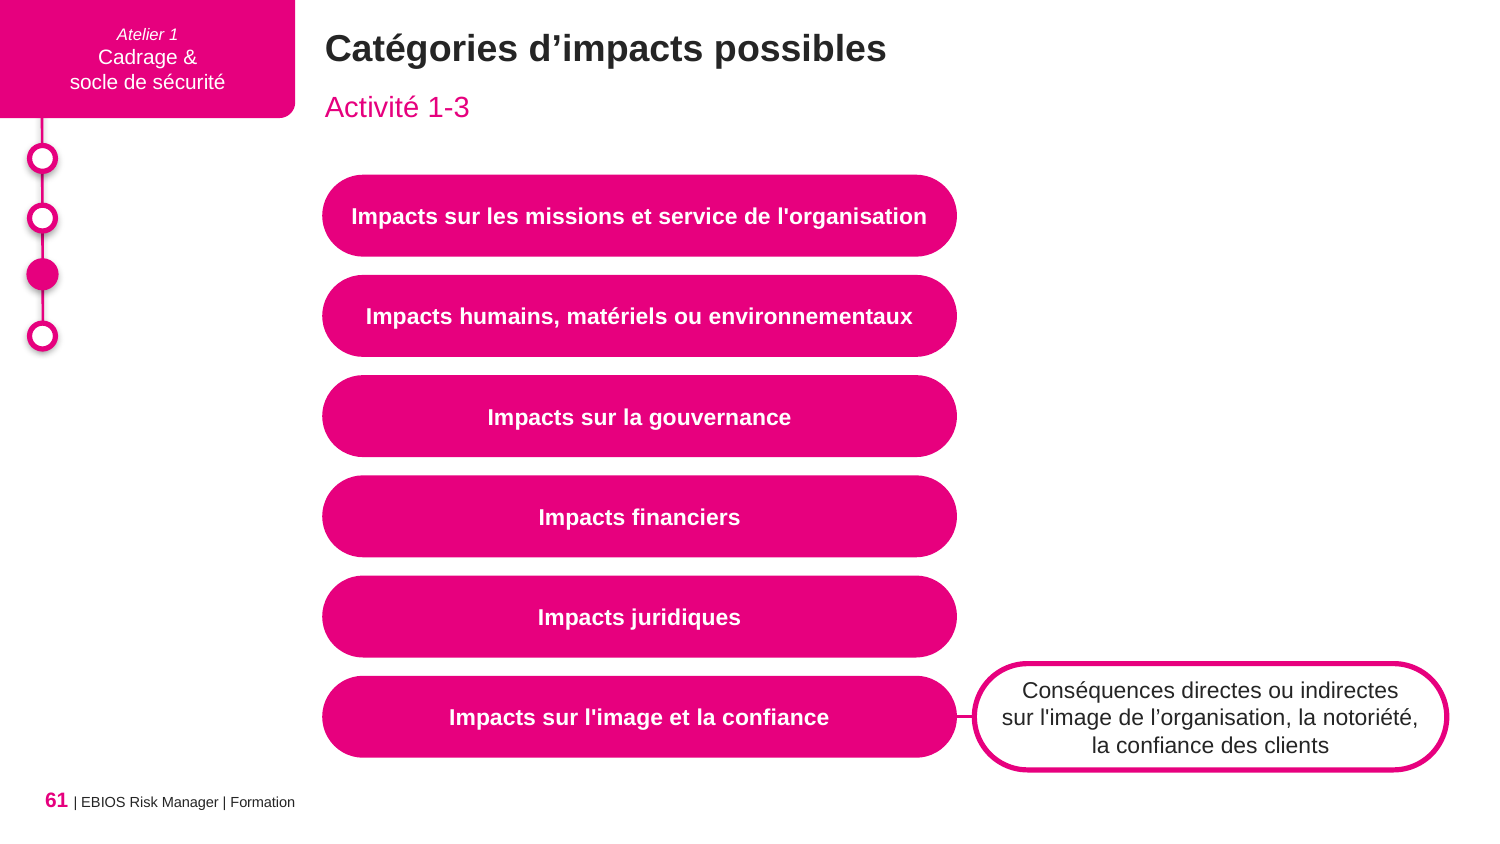

Catégories d’impacts possibles
Activité 1-3
Impacts sur les missions et service de l'organisation
Impacts humains, matériels ou environnementaux
Impacts sur la gouvernance
Impacts financiers
Impacts juridiques
Conséquences directes ou indirectes
sur l'image de l’organisation, la notoriété,
la confiance des clients
Impacts sur l'image et la confiance